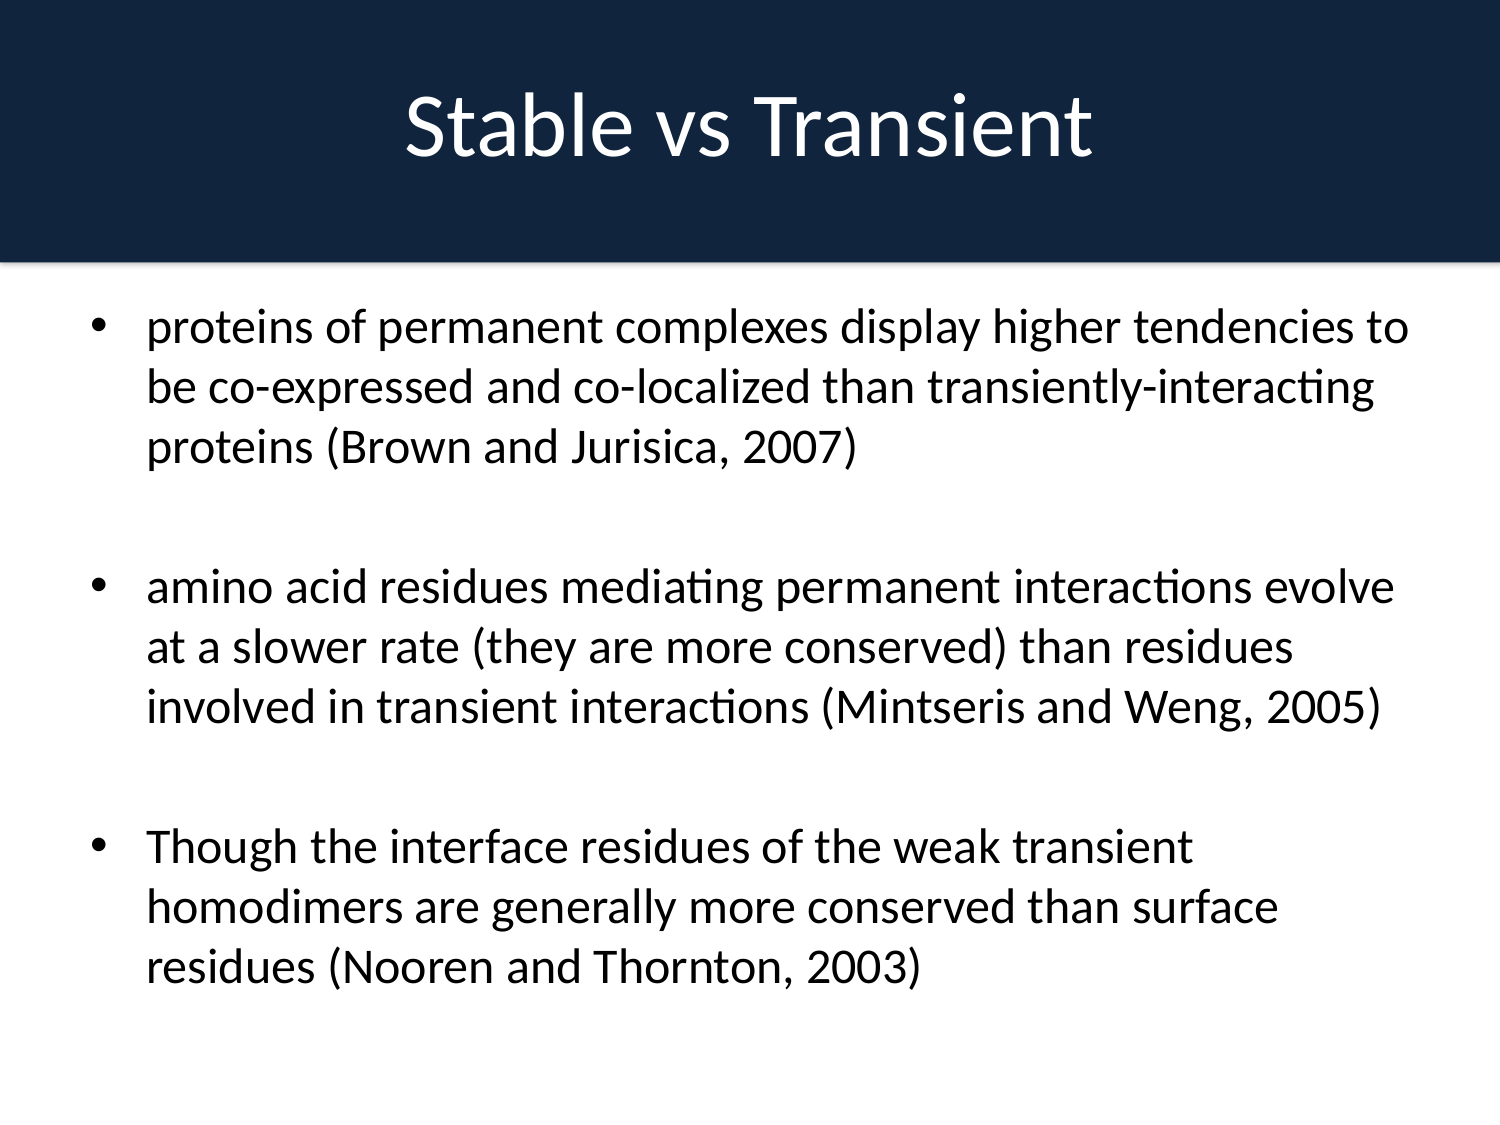

# Stable vs Transient
proteins of permanent complexes display higher tendencies to be co-expressed and co-localized than transiently-interacting proteins (Brown and Jurisica, 2007)

amino acid residues mediating permanent interactions evolve at a slower rate (they are more conserved) than residues involved in transient interactions (Mintseris and Weng, 2005)

Though the interface residues of the weak transient homodimers are generally more conserved than surface residues (Nooren and Thornton, 2003)